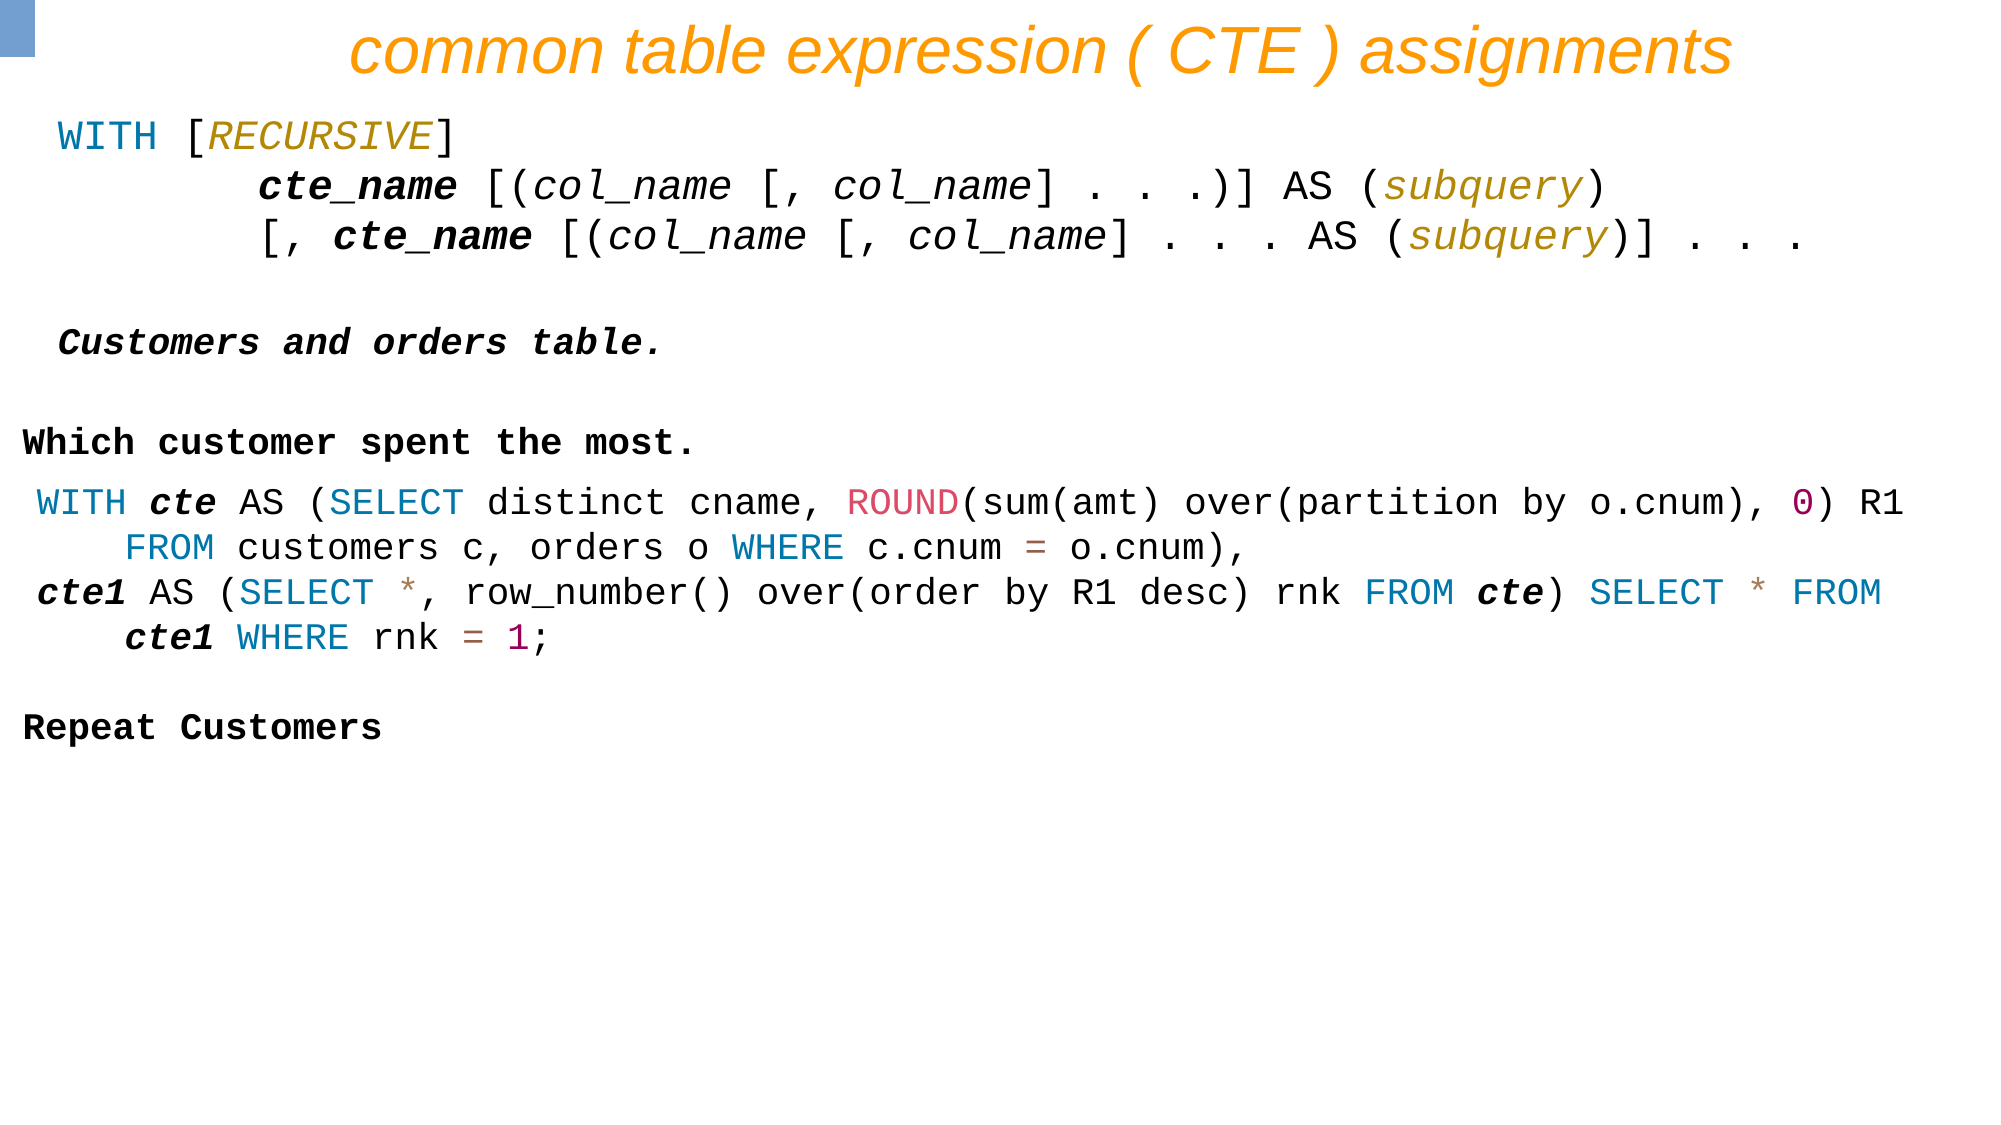

common table expression ( CTE ) assignments
WITH [RECURSIVE]
        cte_name [(col_name [, col_name] . . .)] AS (subquery)
        [, cte_name [(col_name [, col_name] . . . AS (subquery)] . . .
Customers and orders table.
Which customer spent the most.

WITH cte AS (SELECT distinct cname, ROUND(sum(amt) over(partition by o.cnum), 0) R1 FROM customers c, orders o WHERE c.cnum = o.cnum),
cte1 AS (SELECT *, row_number() over(order by R1 desc) rnk FROM cte) SELECT * FROM cte1 WHERE rnk = 1;

Repeat Customers